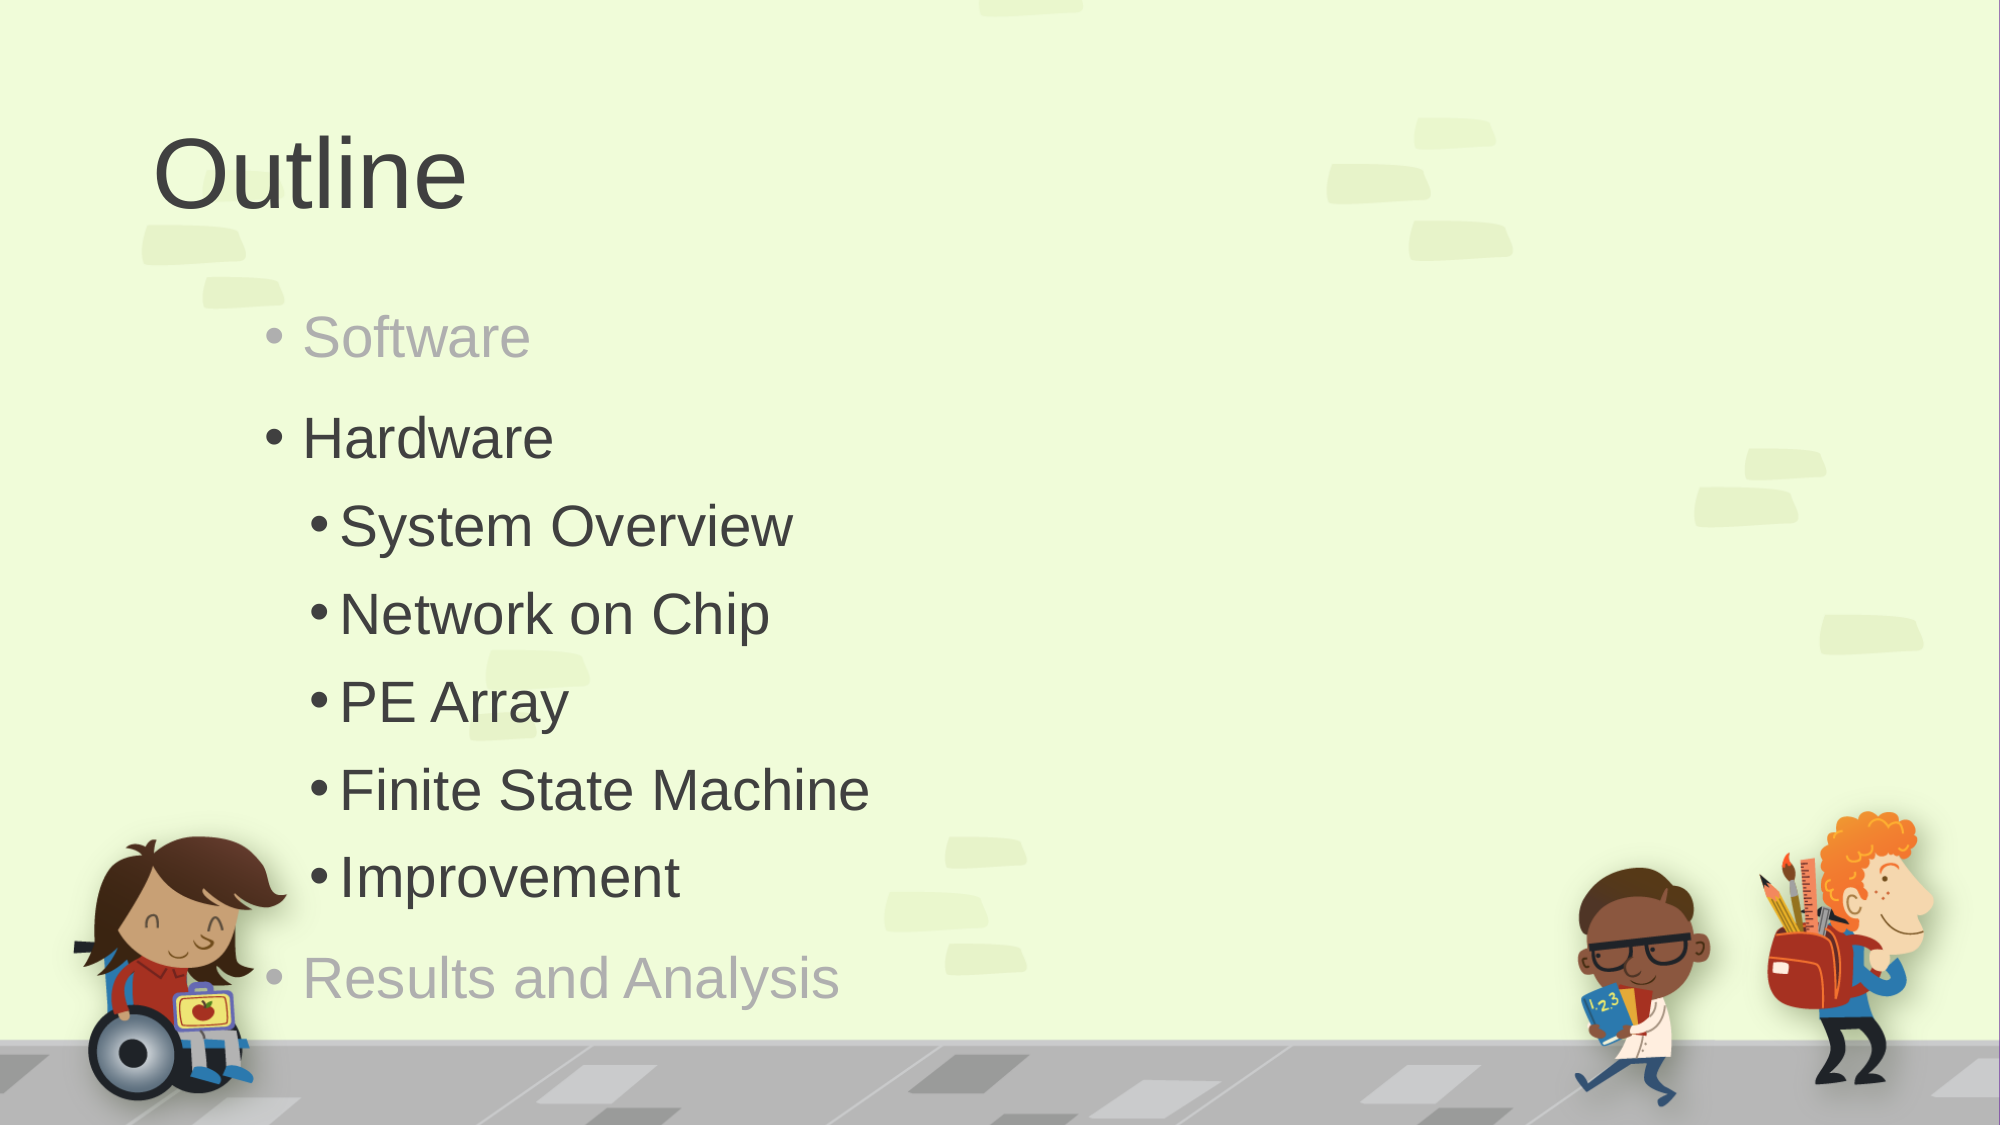

# Outline
Software
Hardware
System Overview
Network on Chip
PE Array
Finite State Machine
Improvement
Results and Analysis